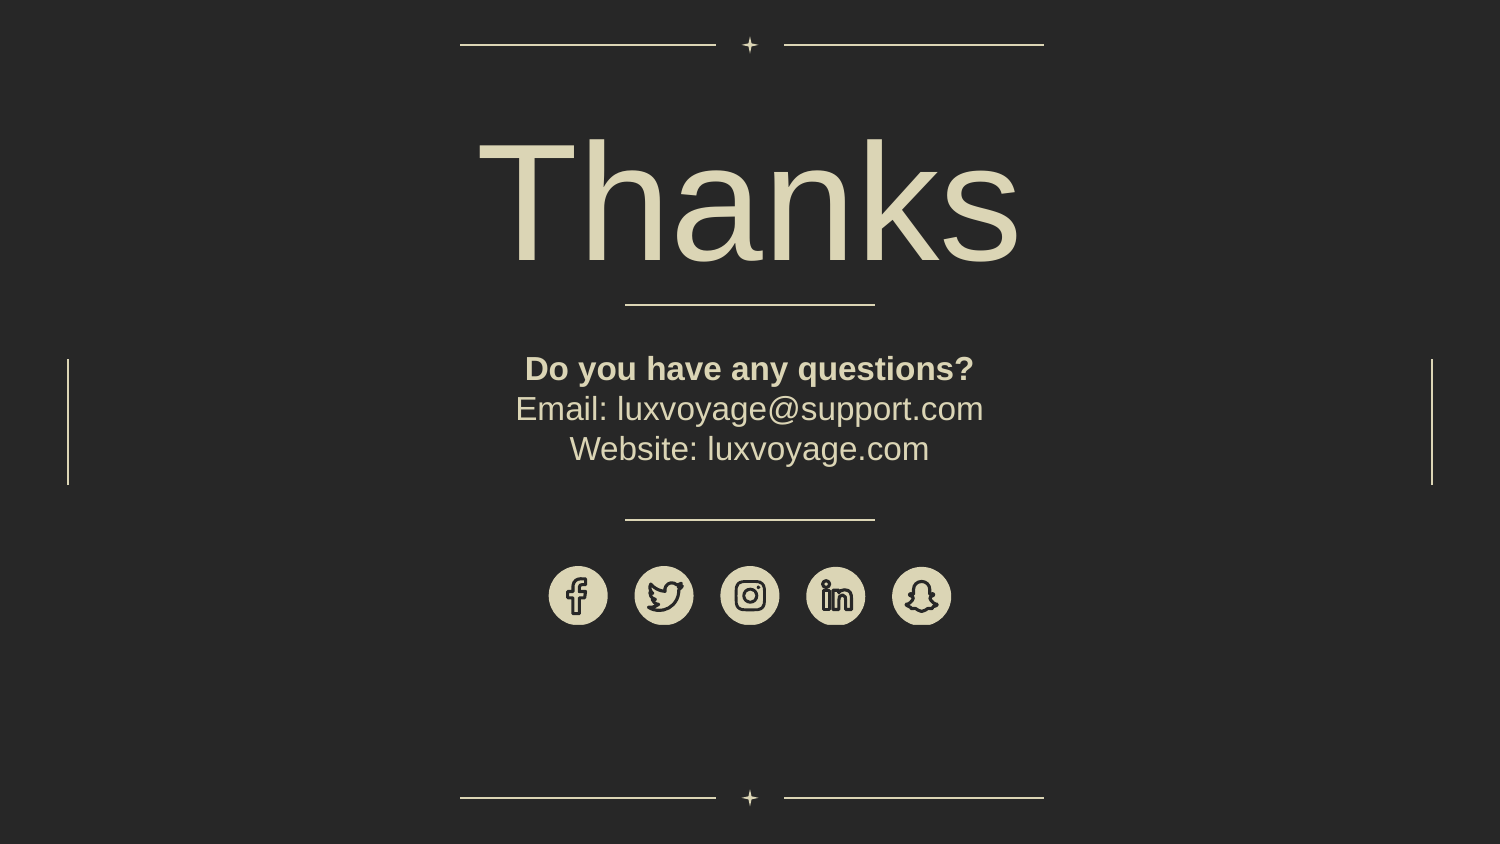

# Thanks
Do you have any questions?
Email: luxvoyage@support.com
Website: luxvoyage.com

Please keep this slide for attribution